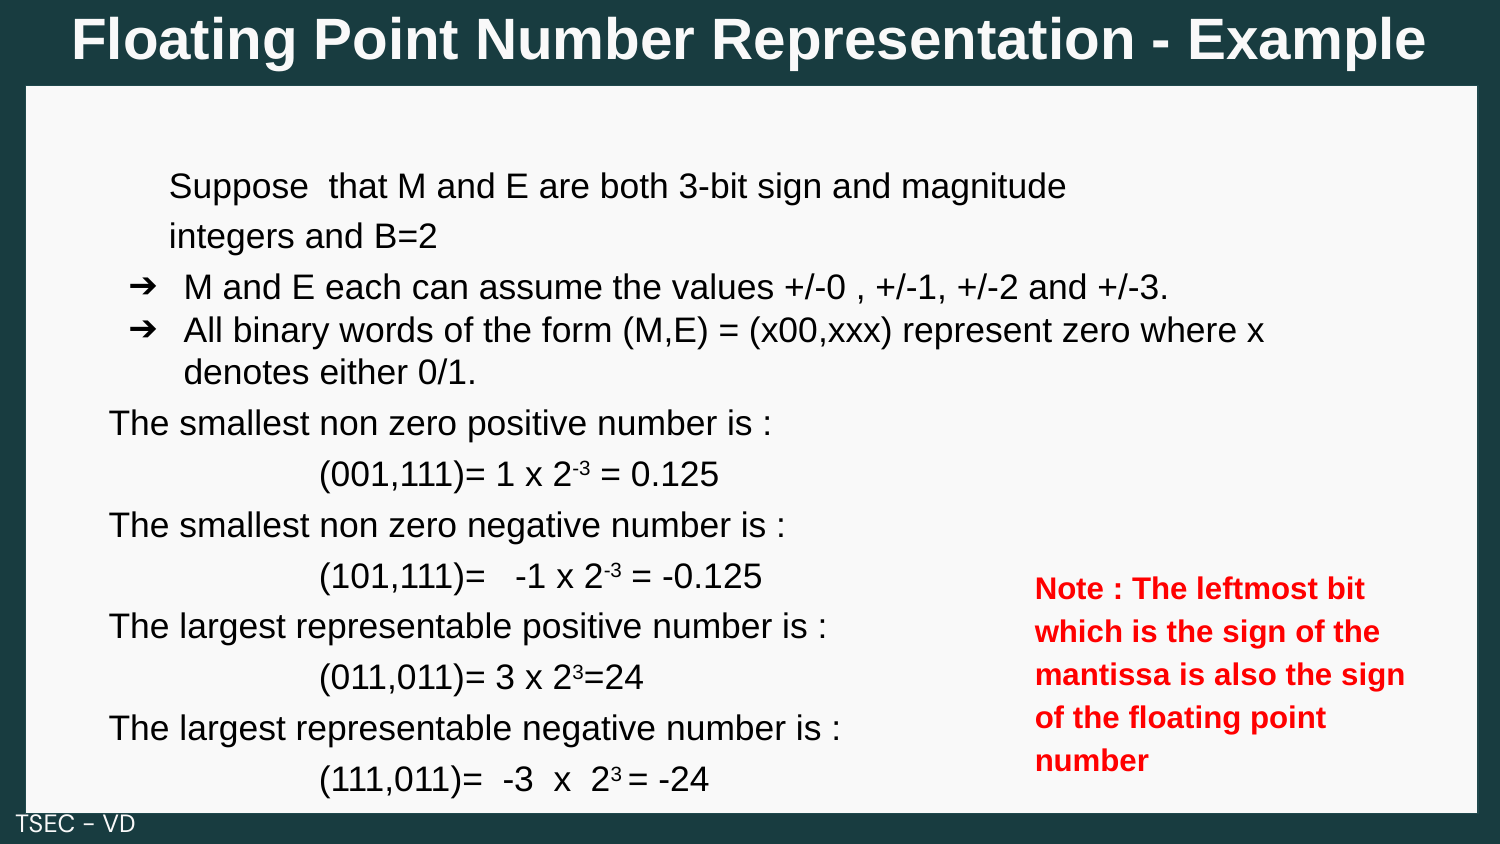

# Floating Point Number Representation - Example

Suppose  that M and E are both 3-bit sign and magnitude
integers and B=2
M and E each can assume the values +/-0 , +/-1, +/-2 and +/-3.
All binary words of the form (M,E) = (x00,xxx) represent zero where x denotes either 0/1.
The smallest non zero positive number is :
	(001,111)= 1 x 2-3 = 0.125
The smallest non zero negative number is :
 	(101,111)=   -1 x 2-3 = -0.125
The largest representable positive number is :
	(011,011)= 3 x 23=24
The largest representable negative number is :
	(111,011)=  -3  x  23 = -24
Note : The leftmost bit which is the sign of the mantissa is also the sign of the floating point number